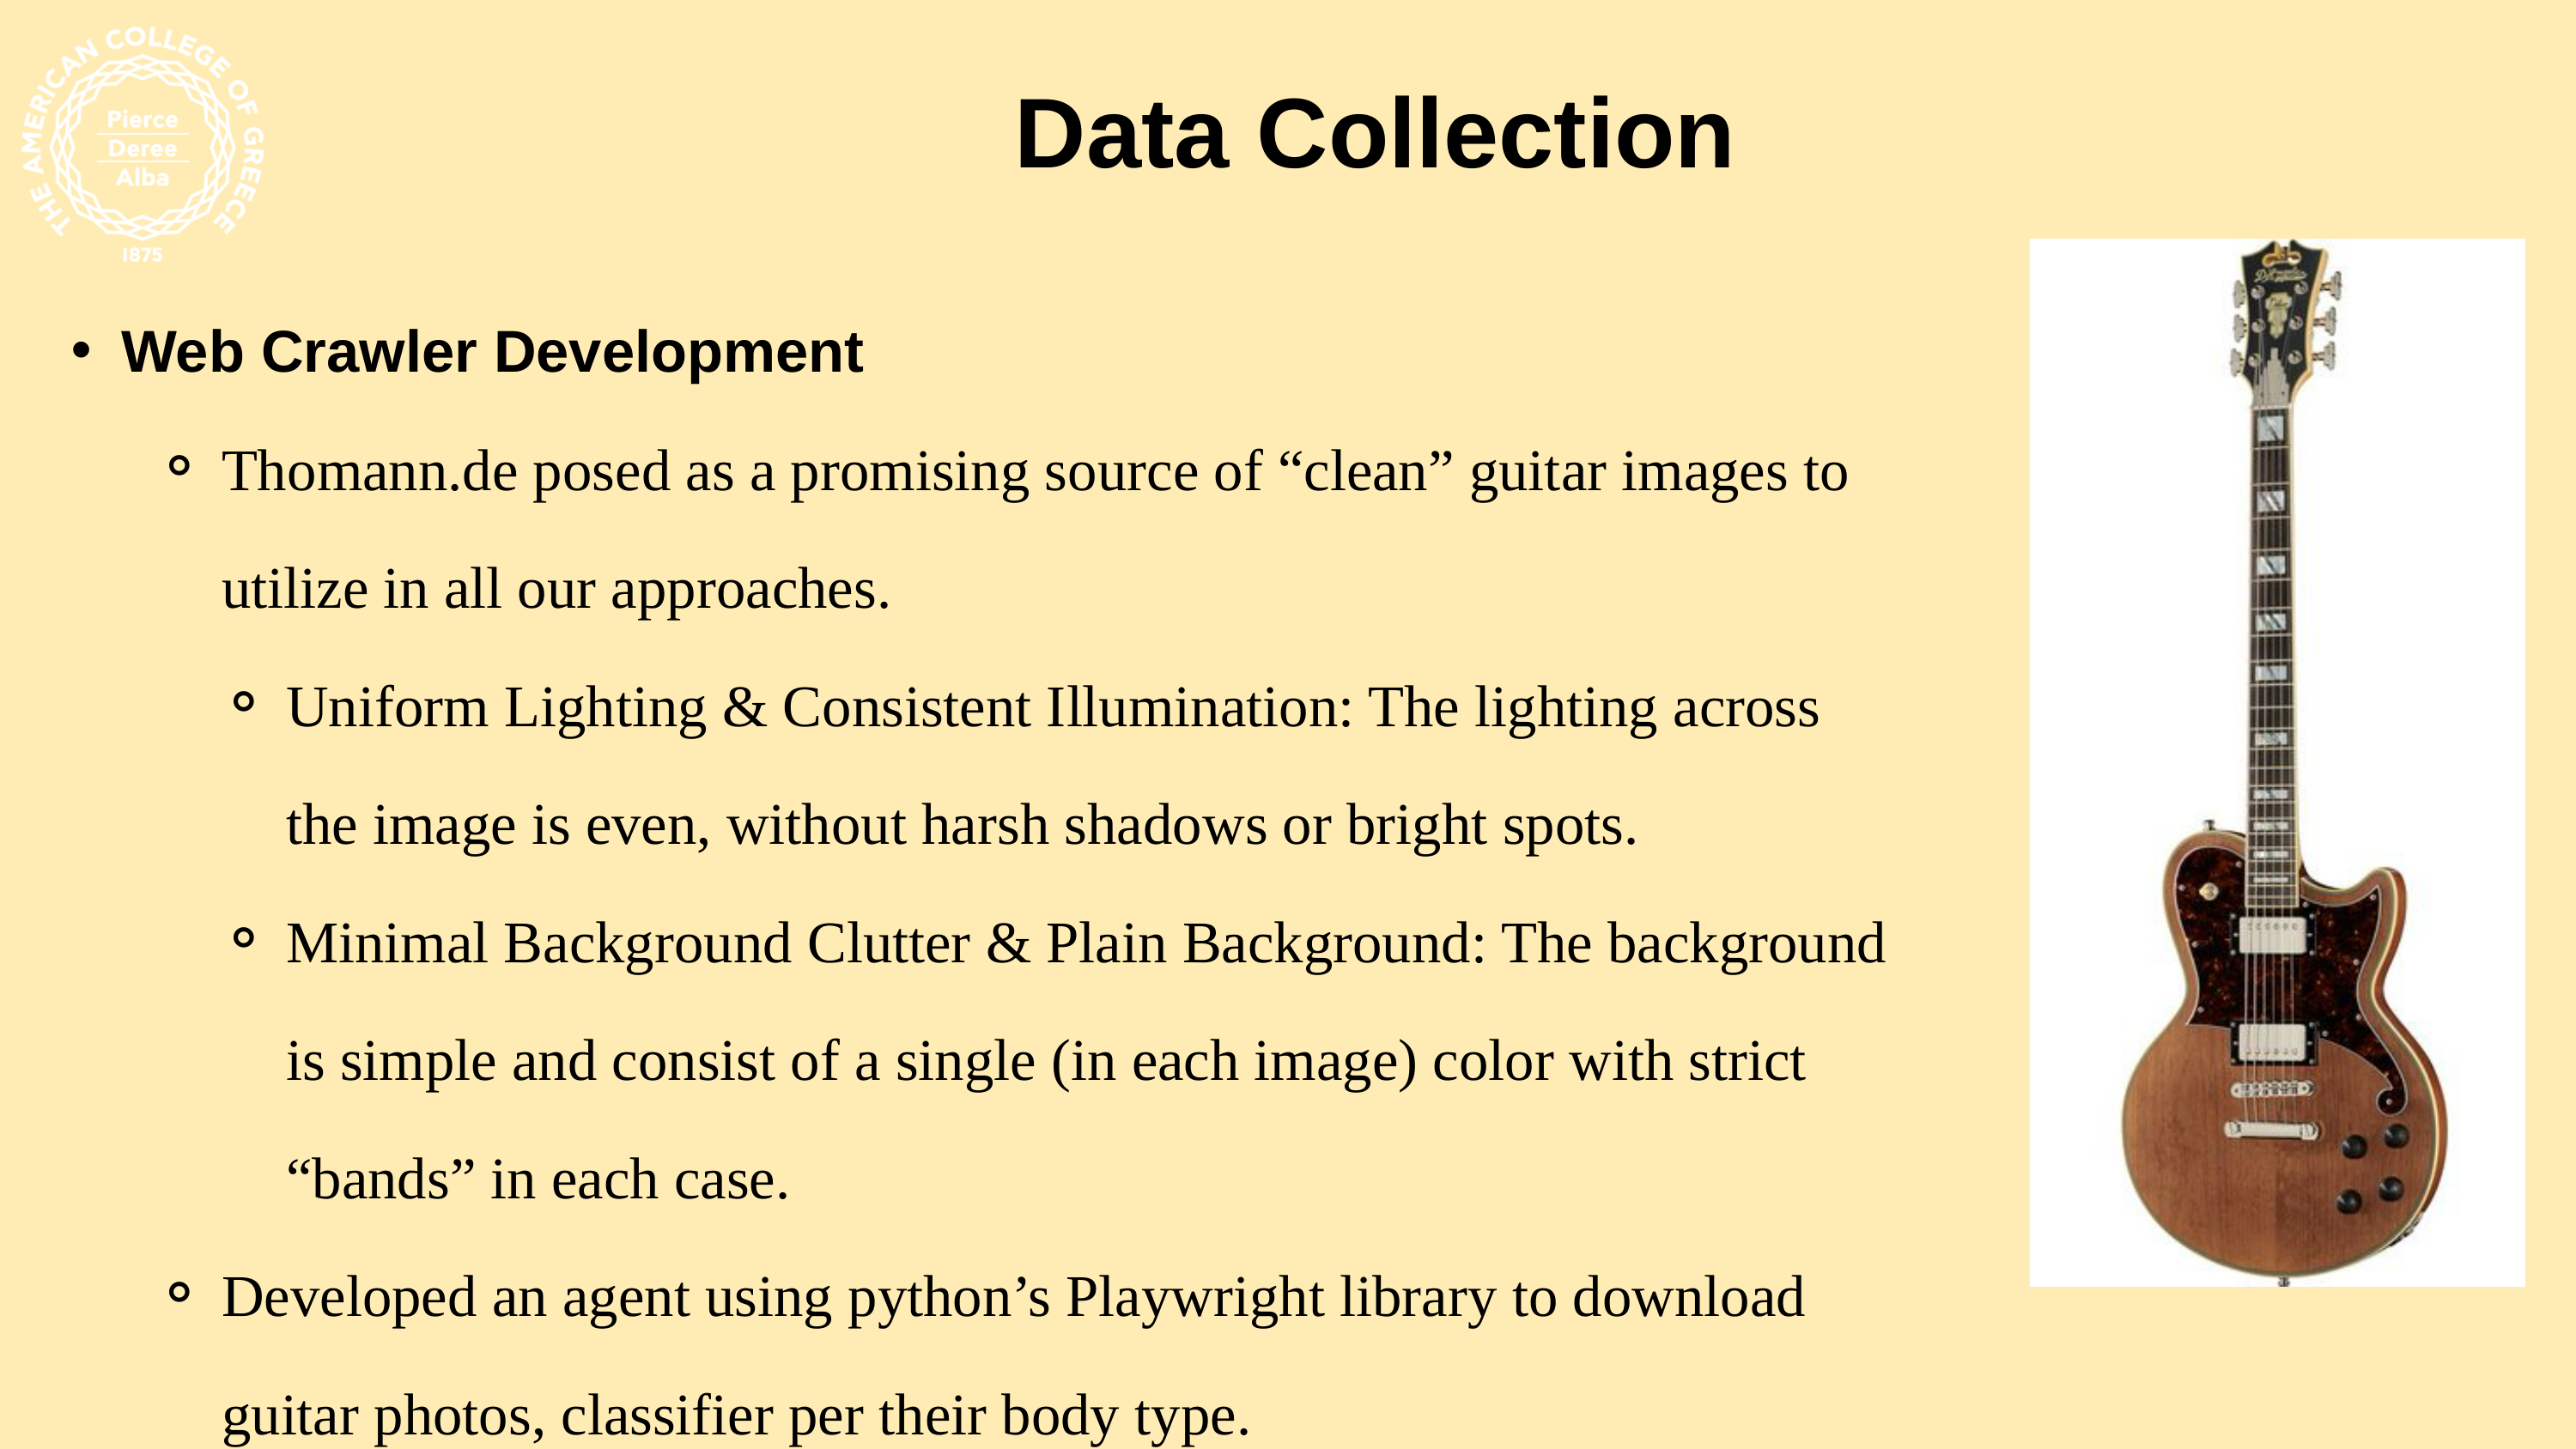

Data Collection

Web Crawler Development
Thomann.de posed as a promising source of “clean” guitar images to utilize in all our approaches.
Uniform Lighting & Consistent Illumination: The lighting across the image is even, without harsh shadows or bright spots.
Minimal Background Clutter & Plain Background: The background is simple and consist of a single (in each image) color with strict “bands” in each case.
Developed an agent using python’s Playwright library to download guitar photos, classifier per their body type.